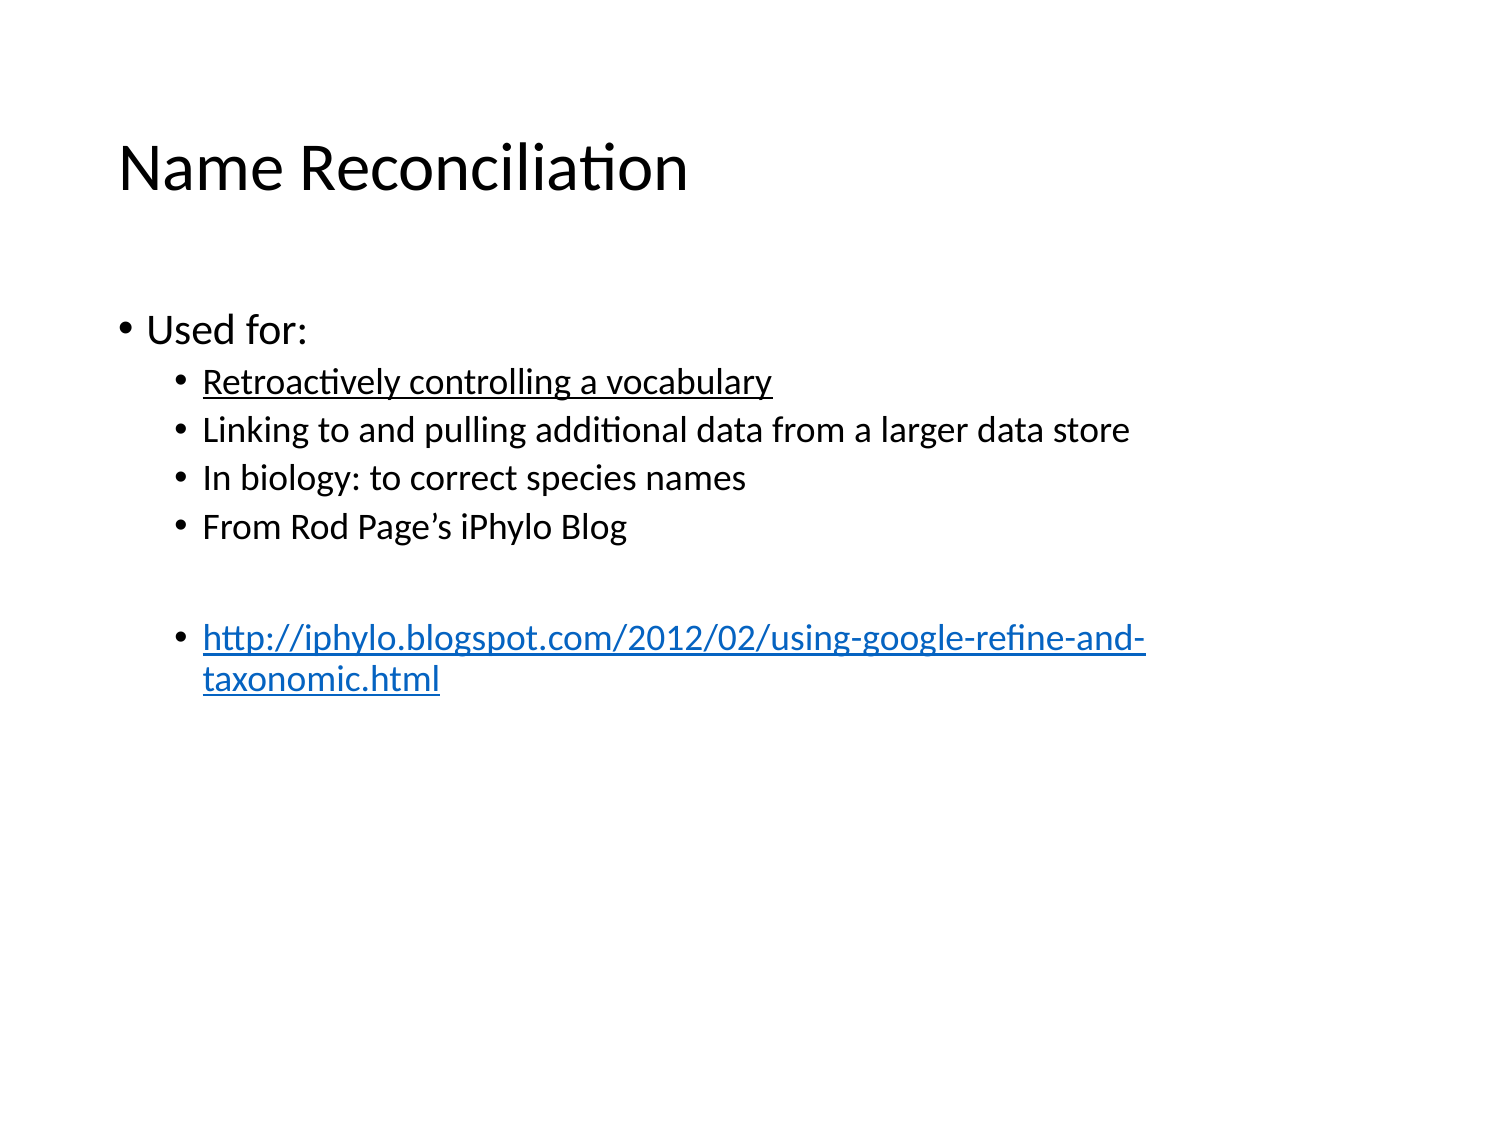

# Name Reconciliation
Used for:
Retroactively controlling a vocabulary
Linking to and pulling additional data from a larger data store
In biology: to correct species names
From Rod Page’s iPhylo Blog

http://iphylo.blogspot.com/2012/02/using-google-refine-and-taxonomic.html